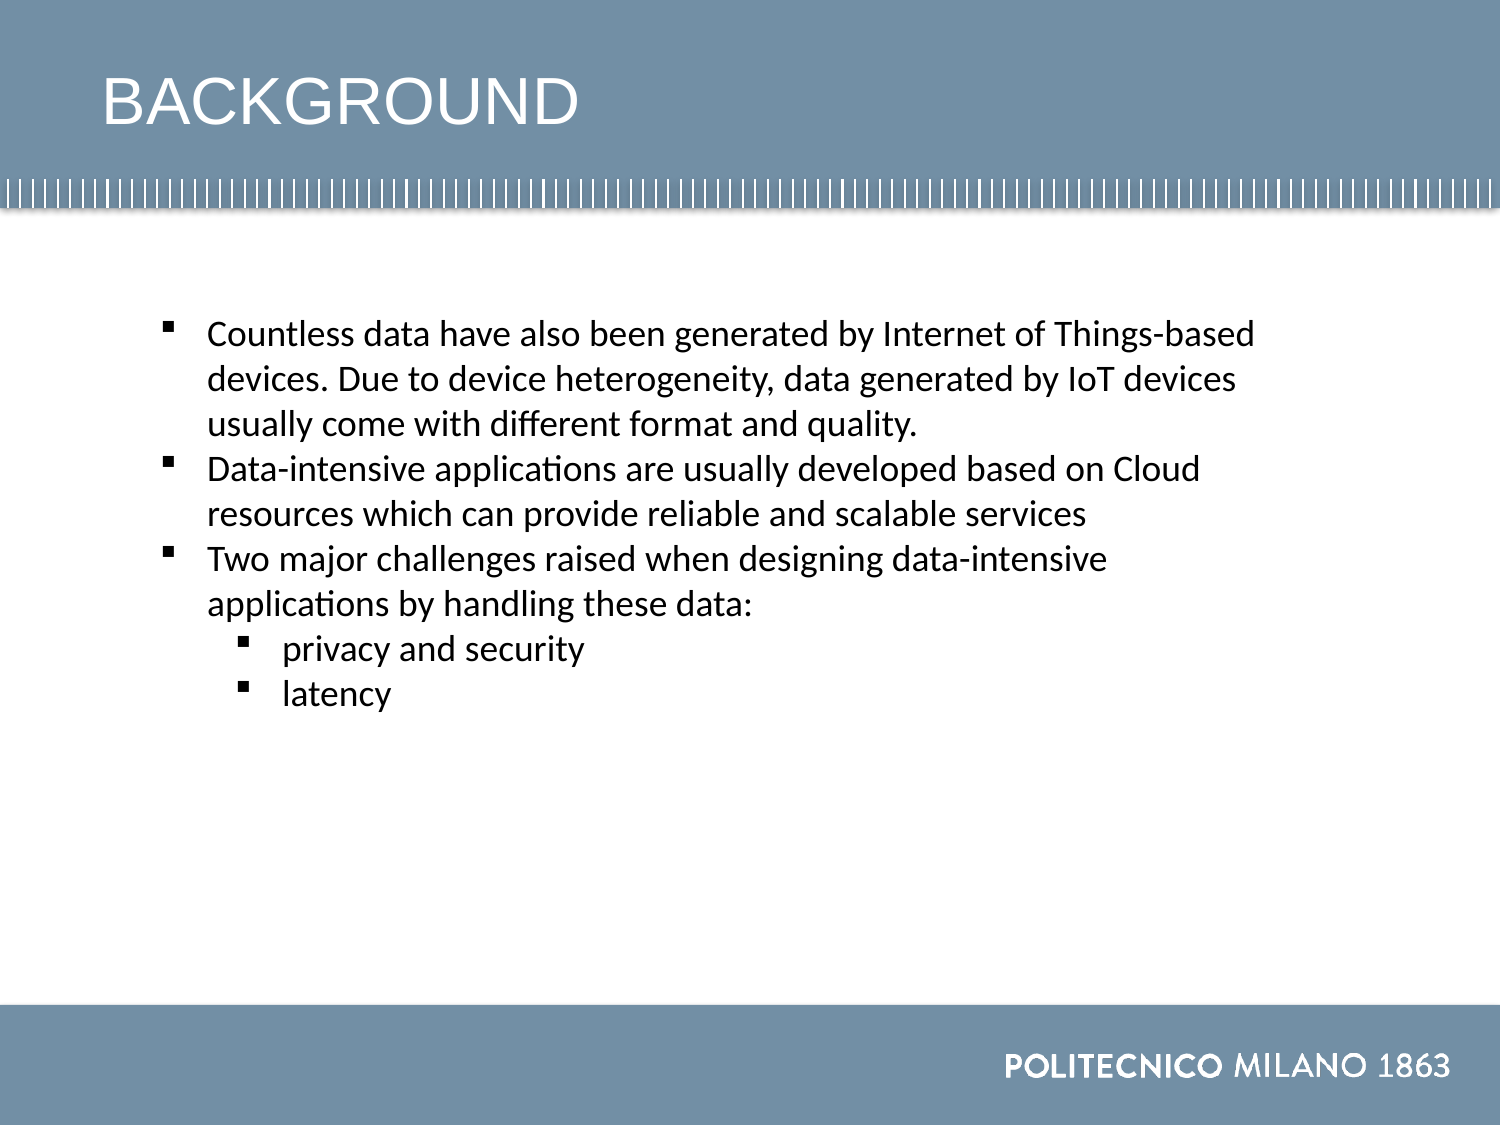

BACKGROUND
Countless data have also been generated by Internet of Things-based devices. Due to device heterogeneity, data generated by IoT devices usually come with different format and quality.
Data-intensive applications are usually developed based on Cloud resources which can provide reliable and scalable services
Two major challenges raised when designing data-intensive applications by handling these data:
privacy and security
latency